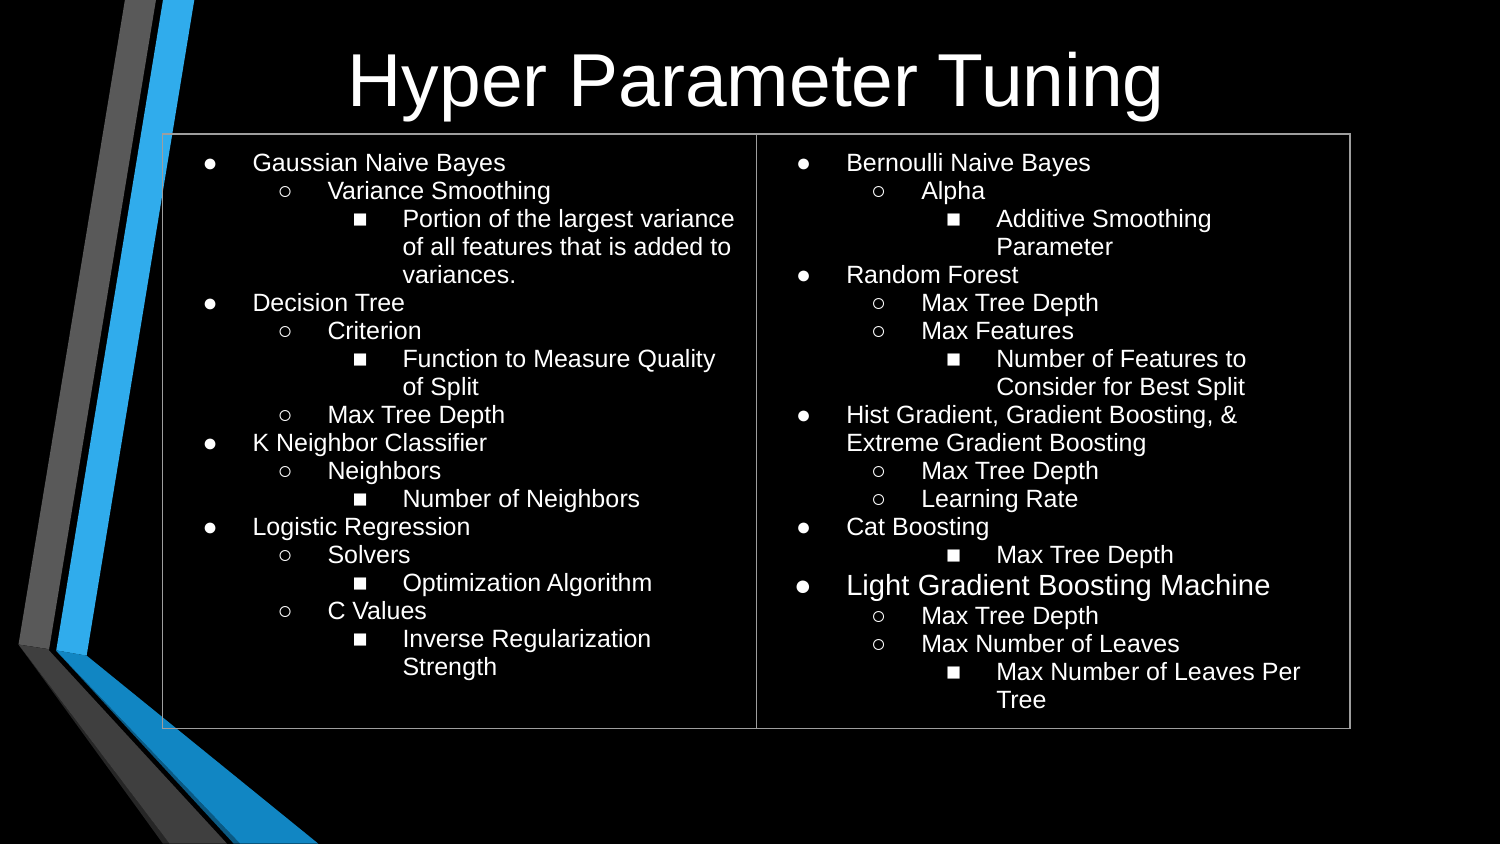

# Hyper Parameter Tuning
| Gaussian Naive Bayes Variance Smoothing Portion of the largest variance of all features that is added to variances. Decision Tree Criterion Function to Measure Quality of Split Max Tree Depth K Neighbor Classifier Neighbors Number of Neighbors Logistic Regression Solvers Optimization Algorithm C Values Inverse Regularization Strength | Bernoulli Naive Bayes Alpha Additive Smoothing Parameter Random Forest Max Tree Depth Max Features Number of Features to Consider for Best Split Hist Gradient, Gradient Boosting, & Extreme Gradient Boosting Max Tree Depth Learning Rate Cat Boosting Max Tree Depth Light Gradient Boosting Machine Max Tree Depth Max Number of Leaves Max Number of Leaves Per Tree |
| --- | --- |